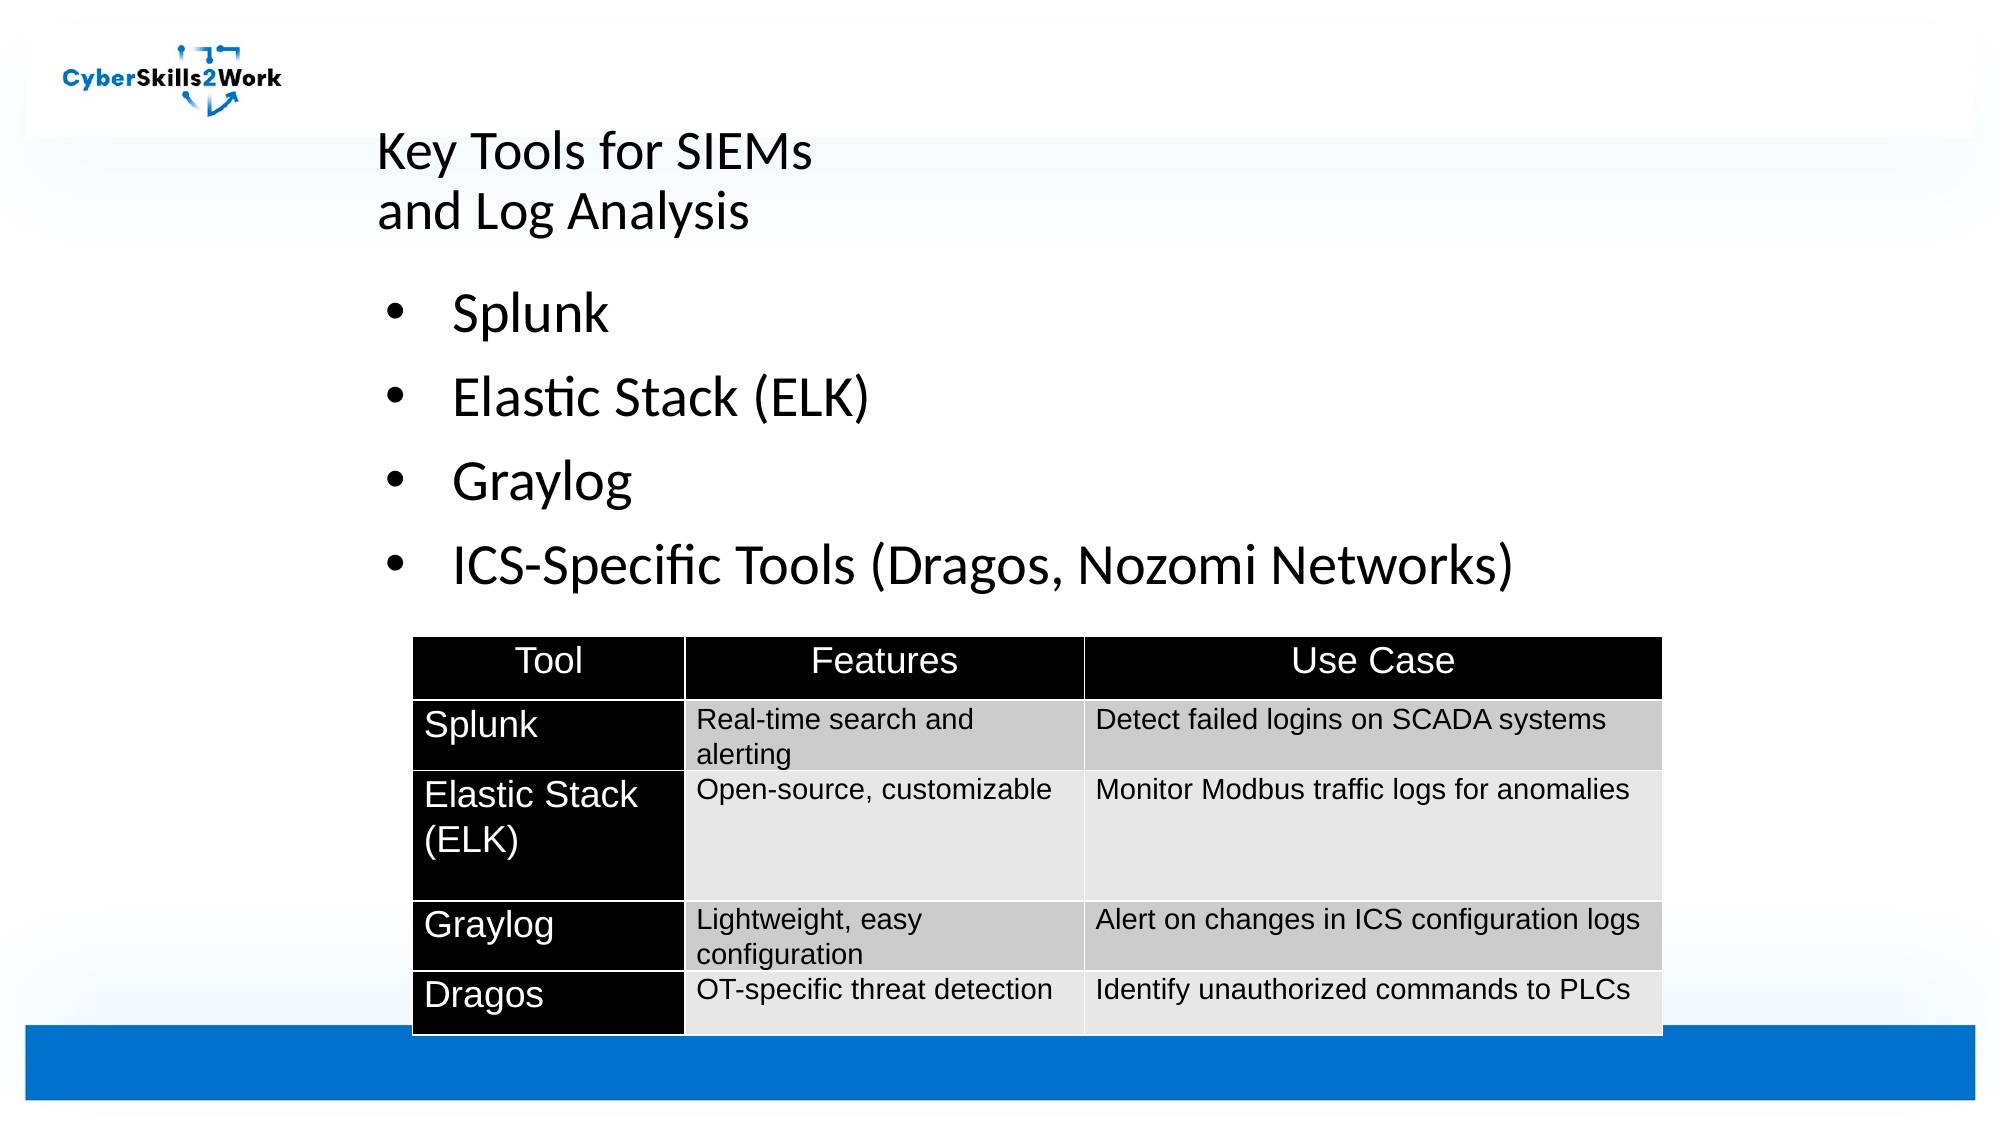

# Key Tools for SIEMs and Log Analysis
Splunk
Elastic Stack (ELK)
Graylog
ICS-Specific Tools (Dragos, Nozomi Networks)
| Tool | Features | Use Case |
| --- | --- | --- |
| Splunk | Real-time search and alerting | Detect failed logins on SCADA systems |
| Elastic Stack (ELK) | Open-source, customizable | Monitor Modbus traffic logs for anomalies |
| Graylog | Lightweight, easy configuration | Alert on changes in ICS configuration logs |
| Dragos | OT-specific threat detection | Identify unauthorized commands to PLCs |